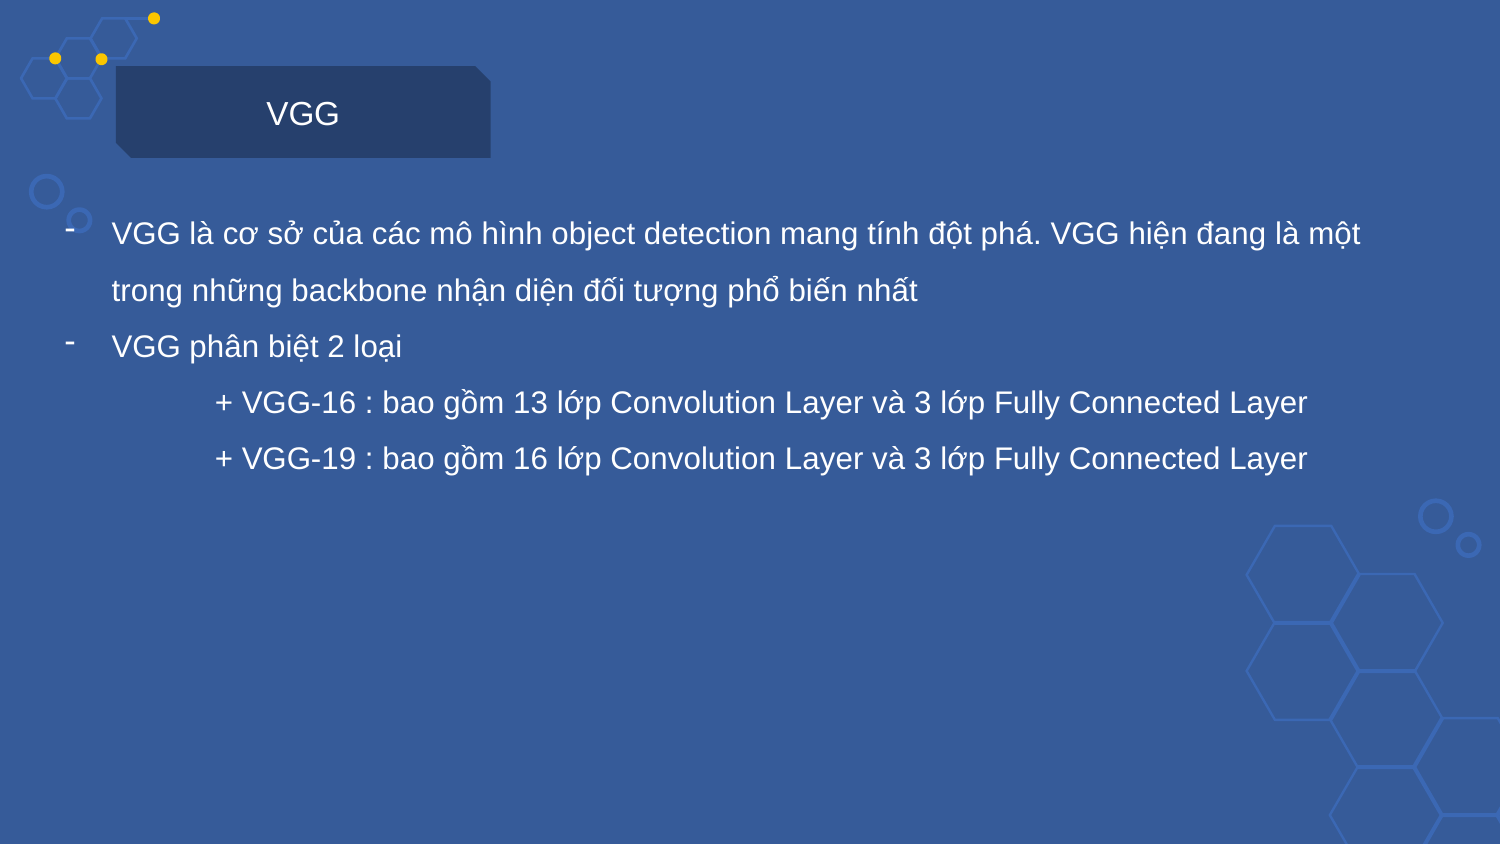

VGG
VGG là cơ sở của các mô hình object detection mang tính đột phá. VGG hiện đang là một trong những backbone nhận diện đối tượng phổ biến nhất
VGG phân biệt 2 loại
	+ VGG-16 : bao gồm 13 lớp Convolution Layer và 3 lớp Fully Connected Layer
	+ VGG-19 : bao gồm 16 lớp Convolution Layer và 3 lớp Fully Connected Layer